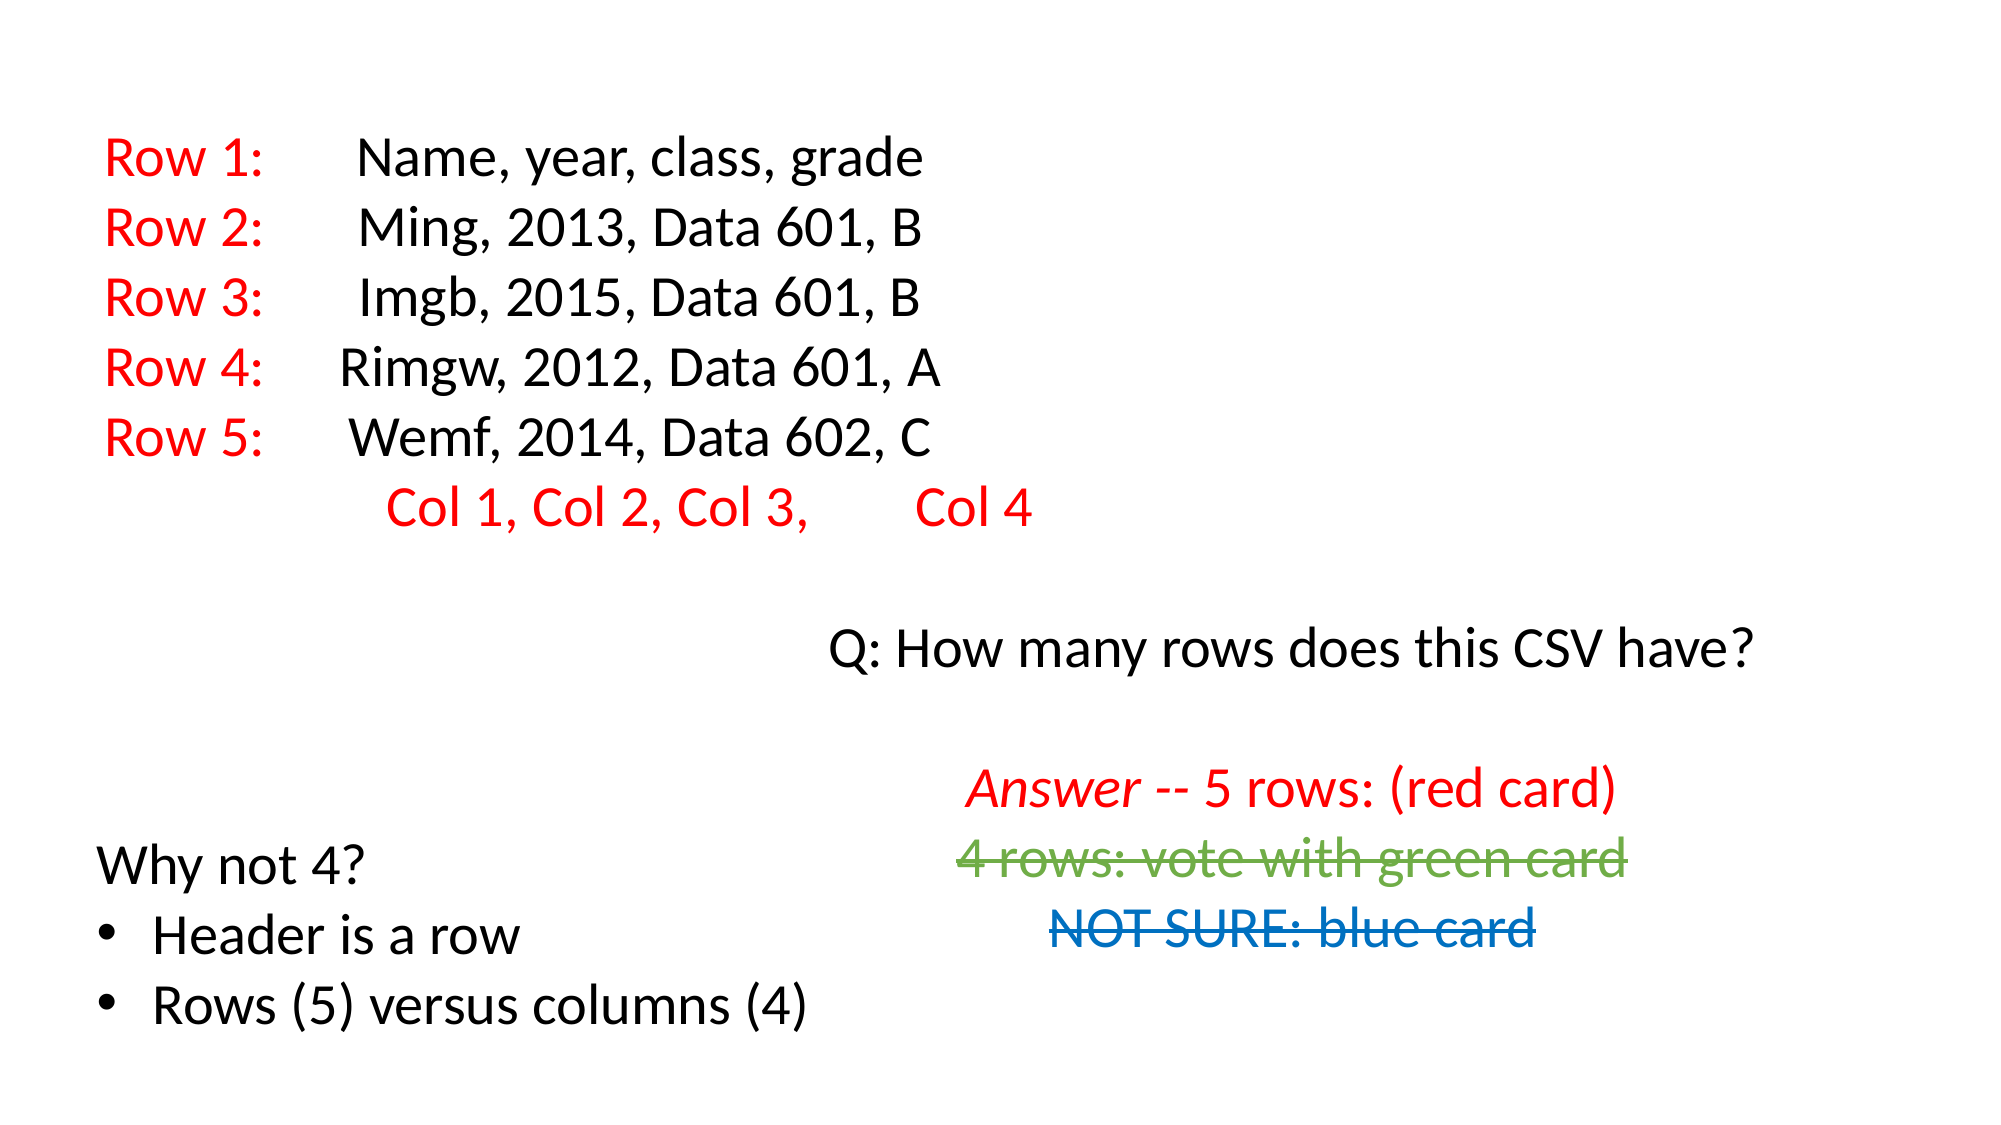

Row 1:
Row 2:
Row 3:
Row 4:
Row 5:
Name, year, class, grade
Ming, 2013, Data 601, B
Imgb, 2015, Data 601, B
Rimgw, 2012, Data 601, A
Wemf, 2014, Data 602, C
Col 1, Col 2, Col 3,        Col 4
Q: How many rows does this CSV have?

Answer -- 5 rows: (red card)
4 rows: vote with green card
NOT SURE: blue card
Why not 4?
Header is a row
Rows (5) versus columns (4)